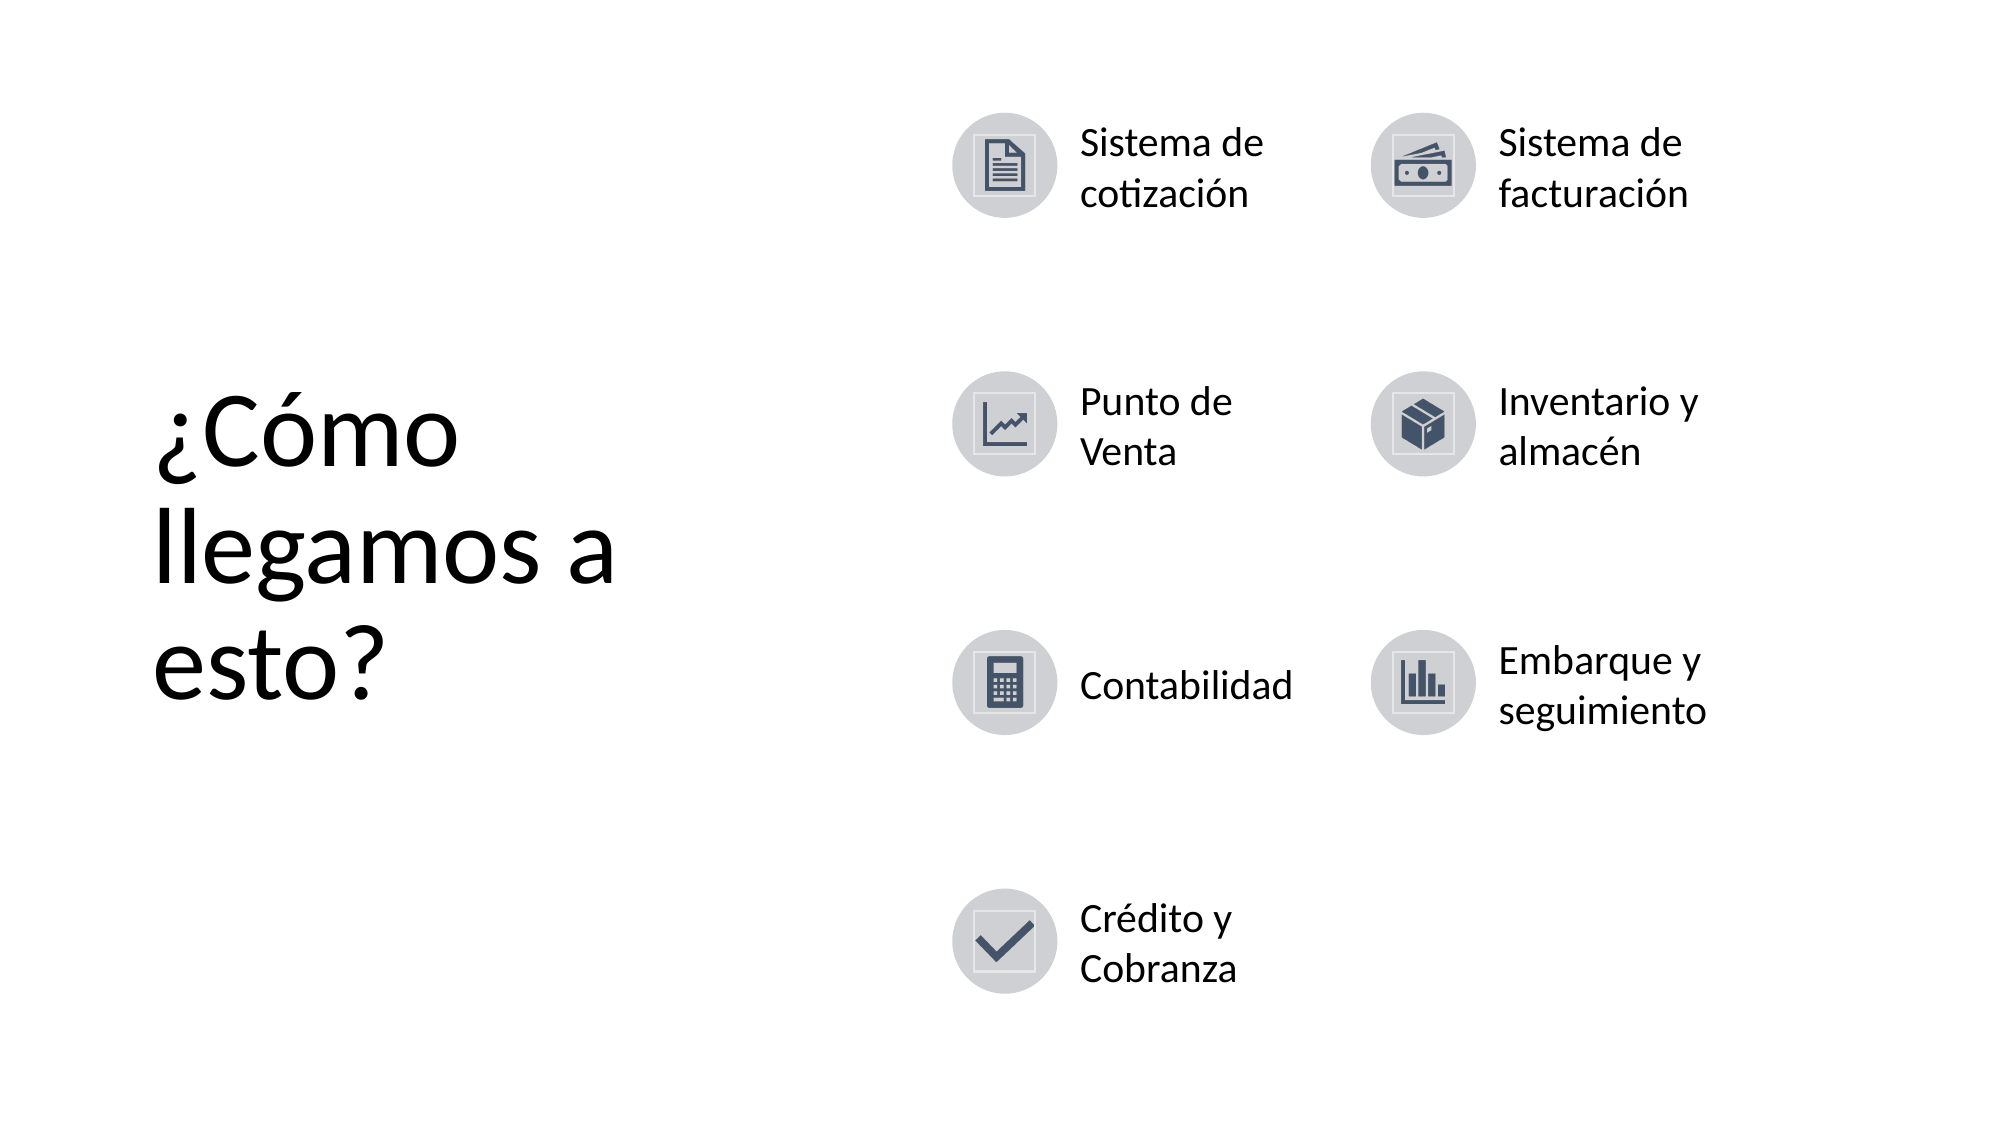

# ¿Cómo  llegamos a esto?
Sistema de cotización
Sistema de facturación
Punto de Venta
Inventario y almacén
Contabilidad
Embarque y seguimiento
Crédito y Cobranza